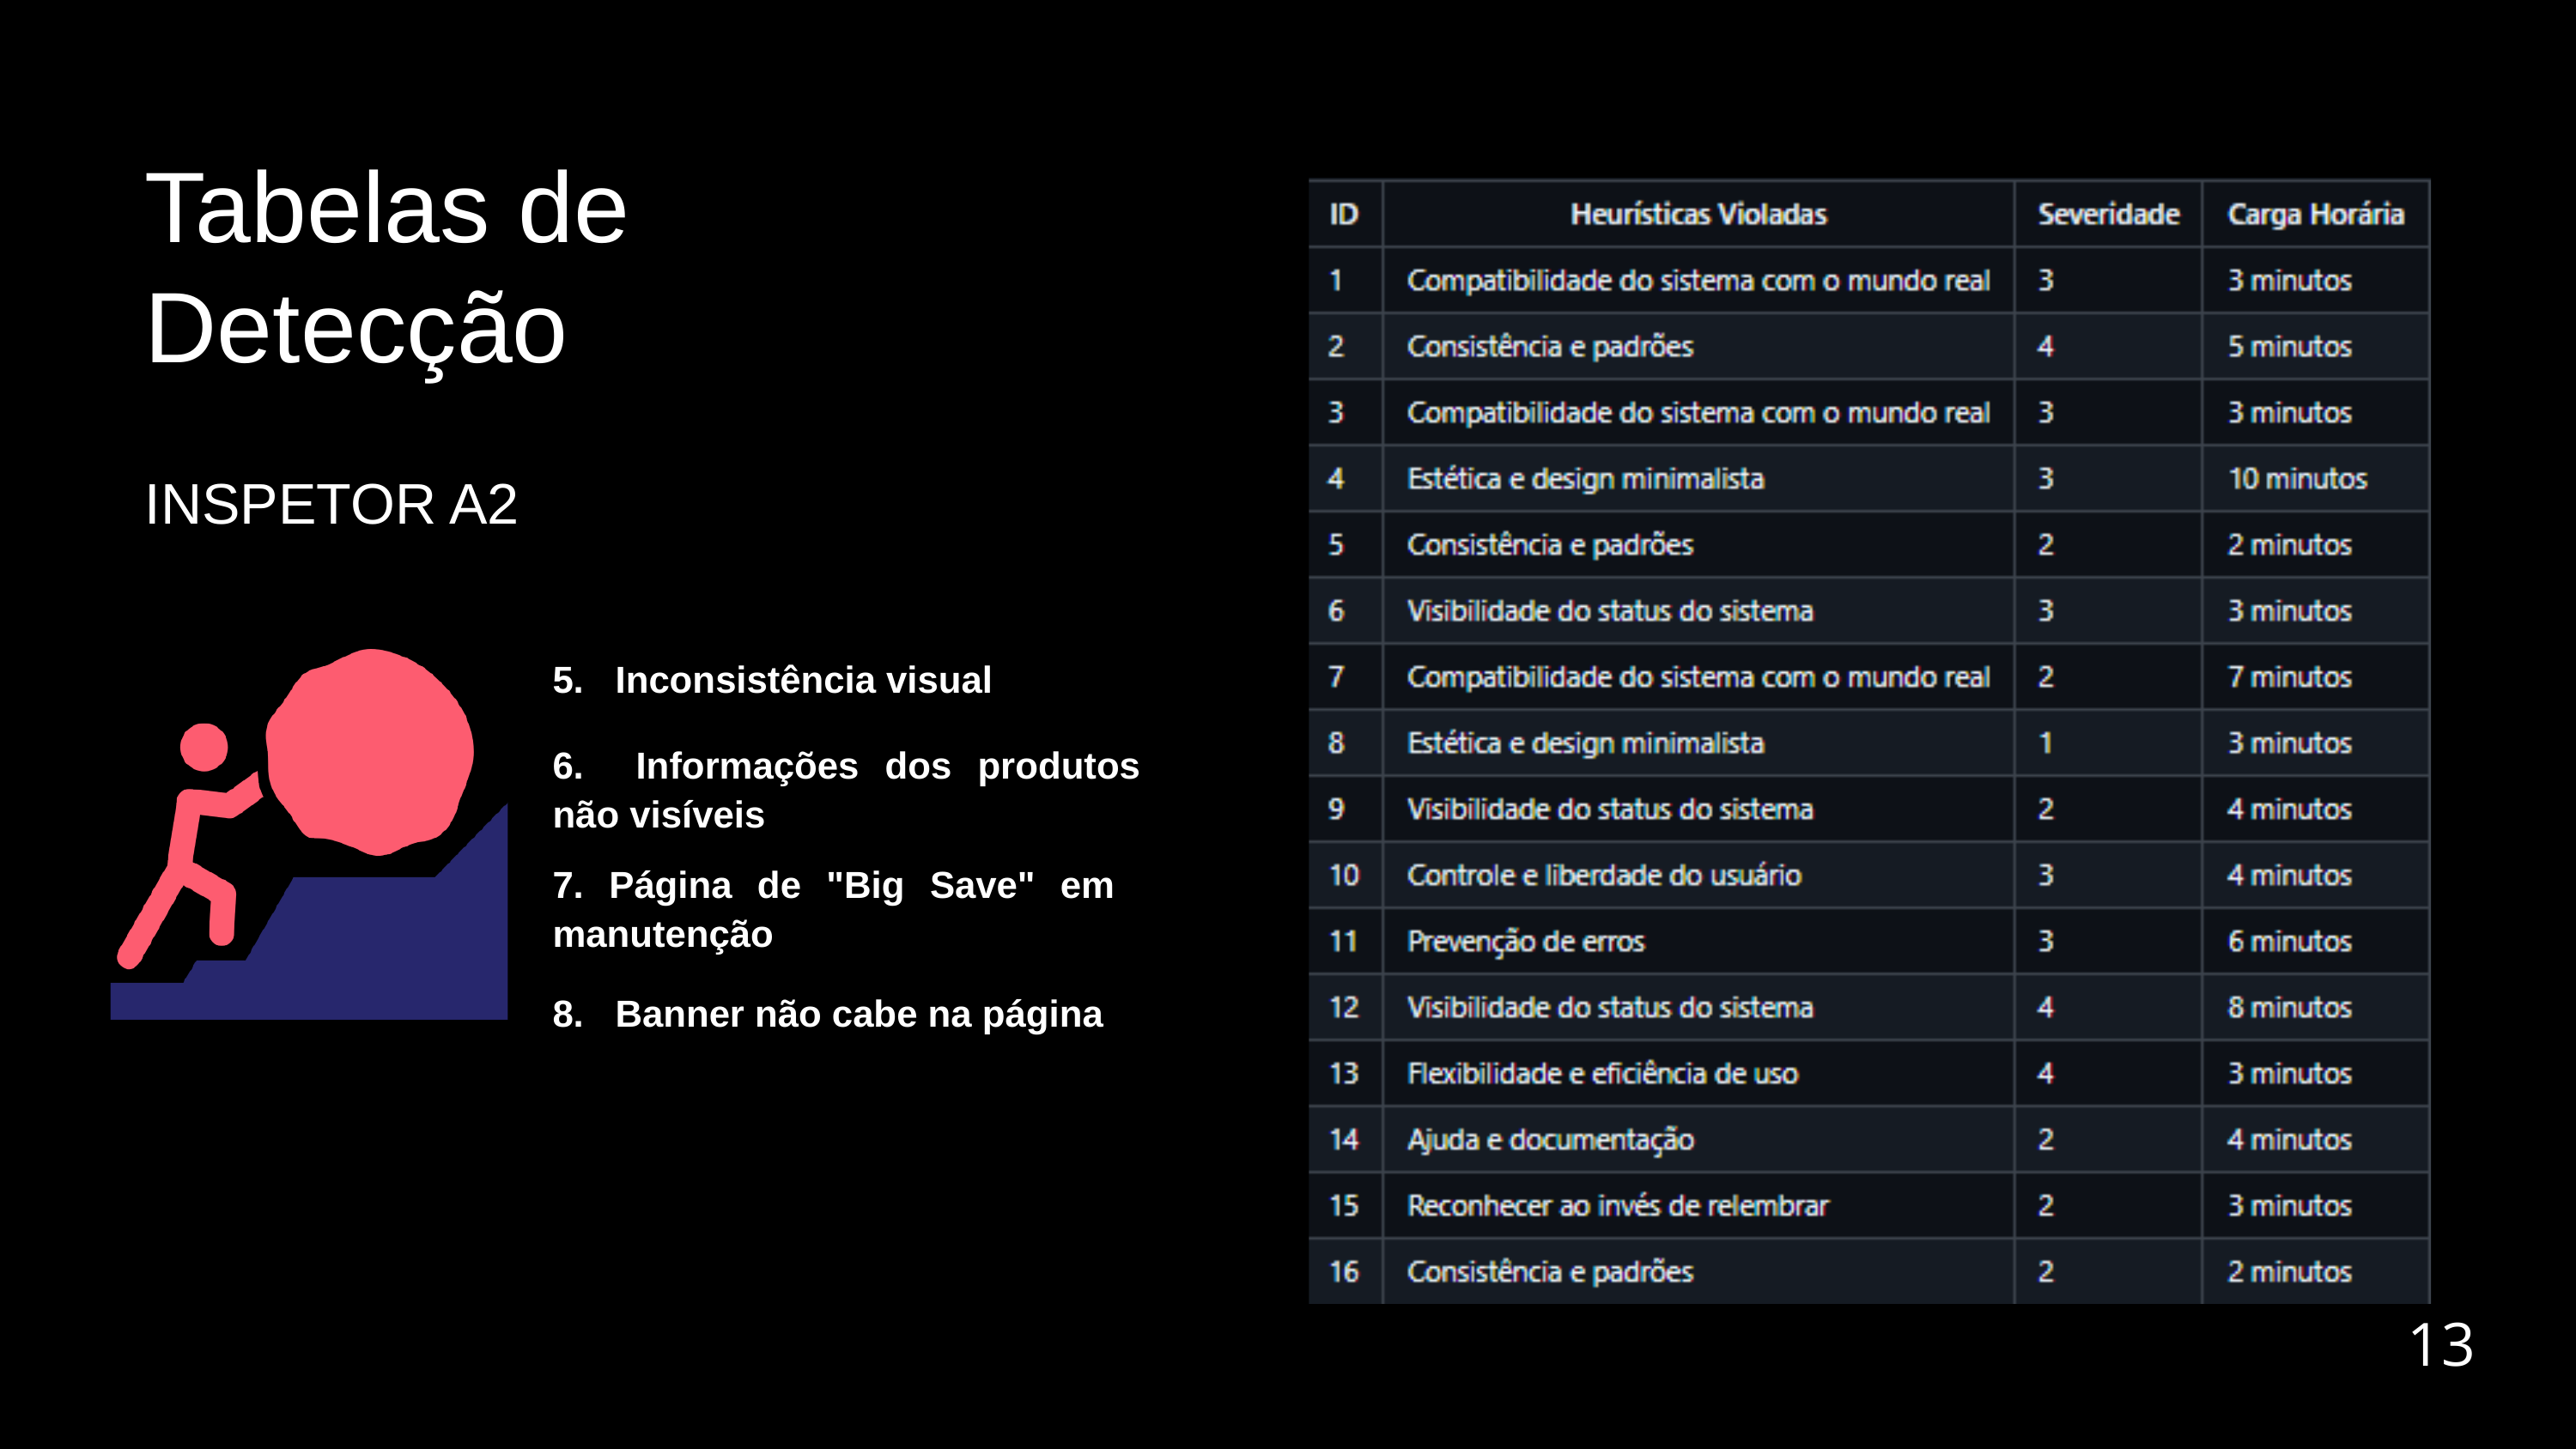

Tabelas de Detecção

INSPETOR A2

5.   Inconsistência visual
6.  Informações dos produtos não visíveis
7. Página de "Big Save" em manutenção
8.   Banner não cabe na página
13